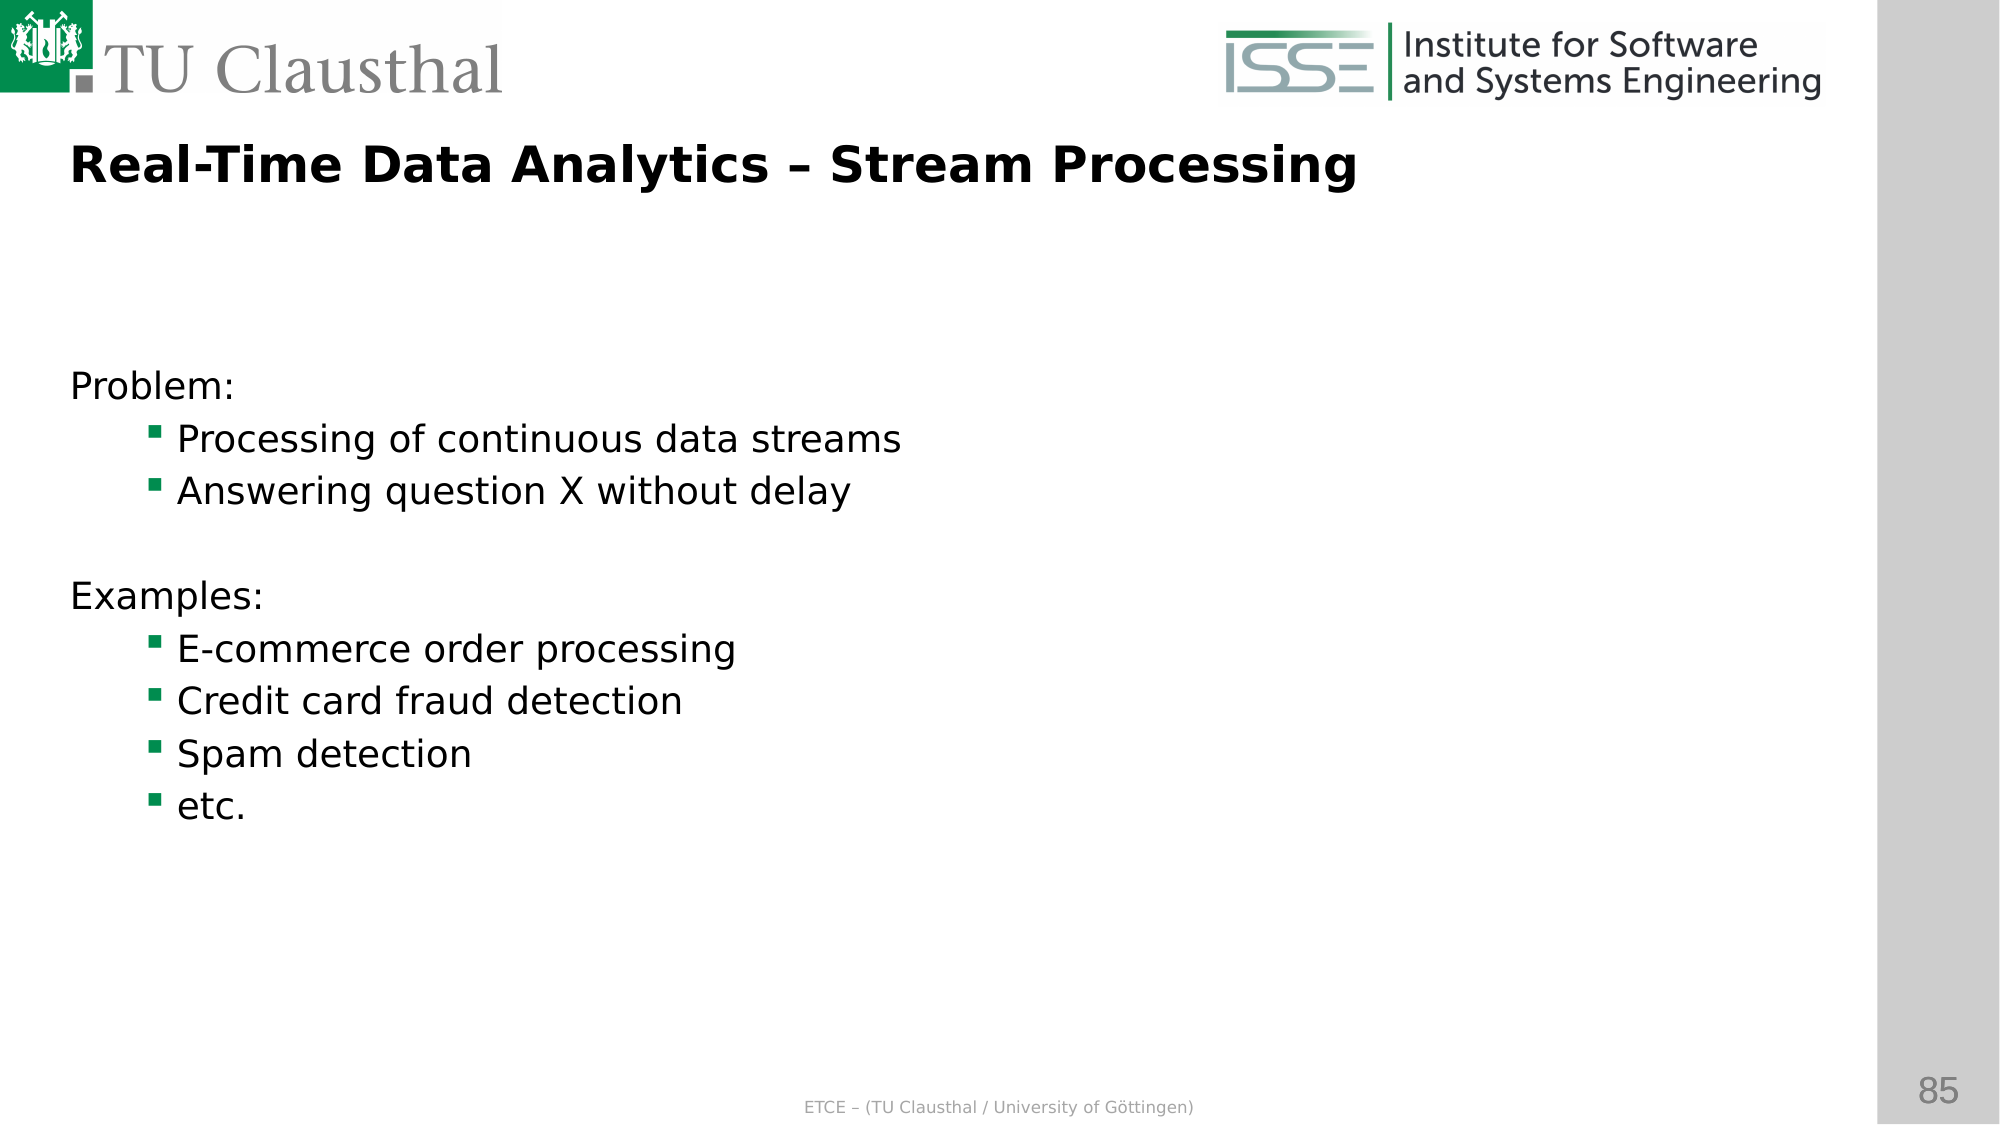

Real-Time Data Analytics – Stream Processing
Problem:
Processing of continuous data streams
Answering question X without delay

Examples:
E-commerce order processing
Credit card fraud detection
Spam detection
etc.